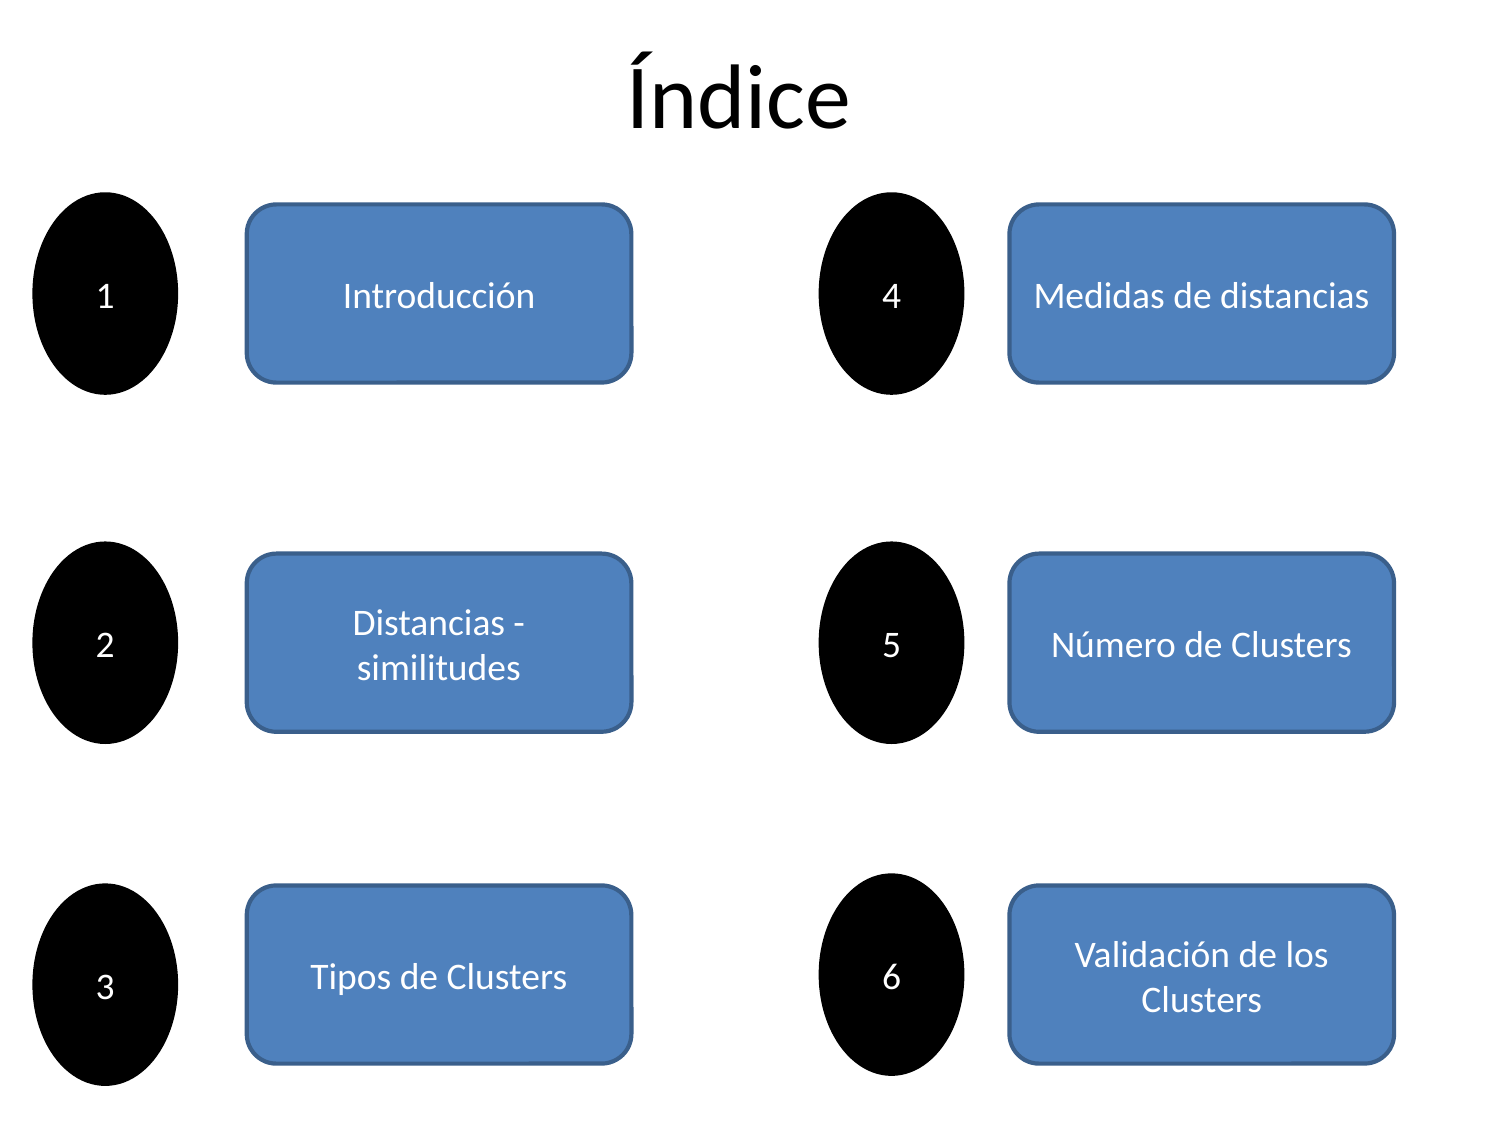

# Índice
1
4
Introducción
Medidas de distancias
2
5
Distancias - similitudes
Número de Clusters
6
Validación de los Clusters
Tipos de Clusters
3